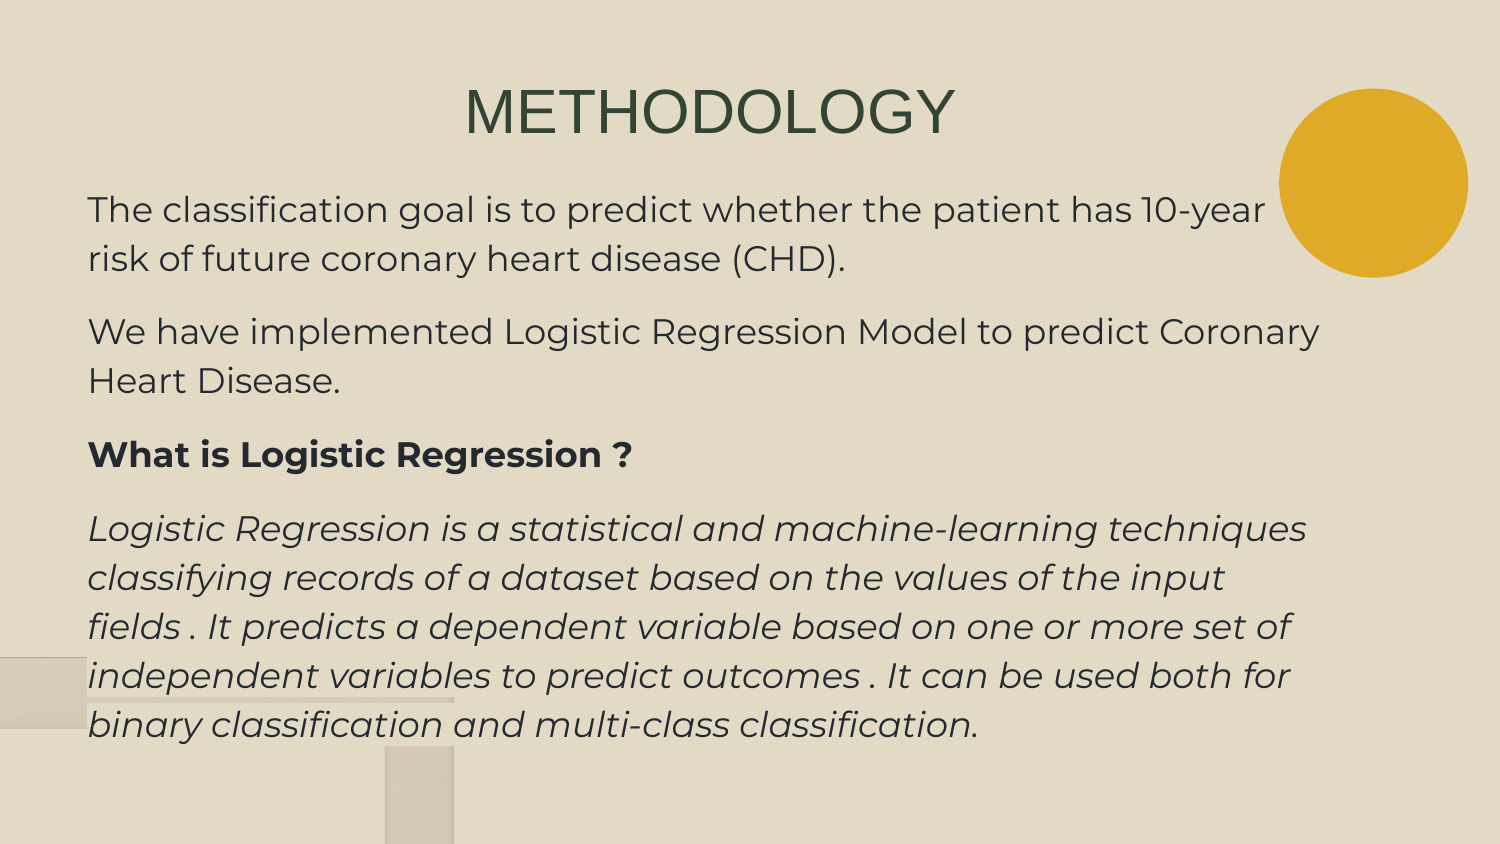

# METHODOLOGY
The classification goal is to predict whether the patient has 10-year risk of future coronary heart disease (CHD).
We have implemented Logistic Regression Model to predict Coronary Heart Disease.
What is Logistic Regression ?
Logistic Regression is a statistical and machine-learning techniques classifying records of a dataset based on the values of the input fields . It predicts a dependent variable based on one or more set of independent variables to predict outcomes . It can be used both for binary classification and multi-class classification.